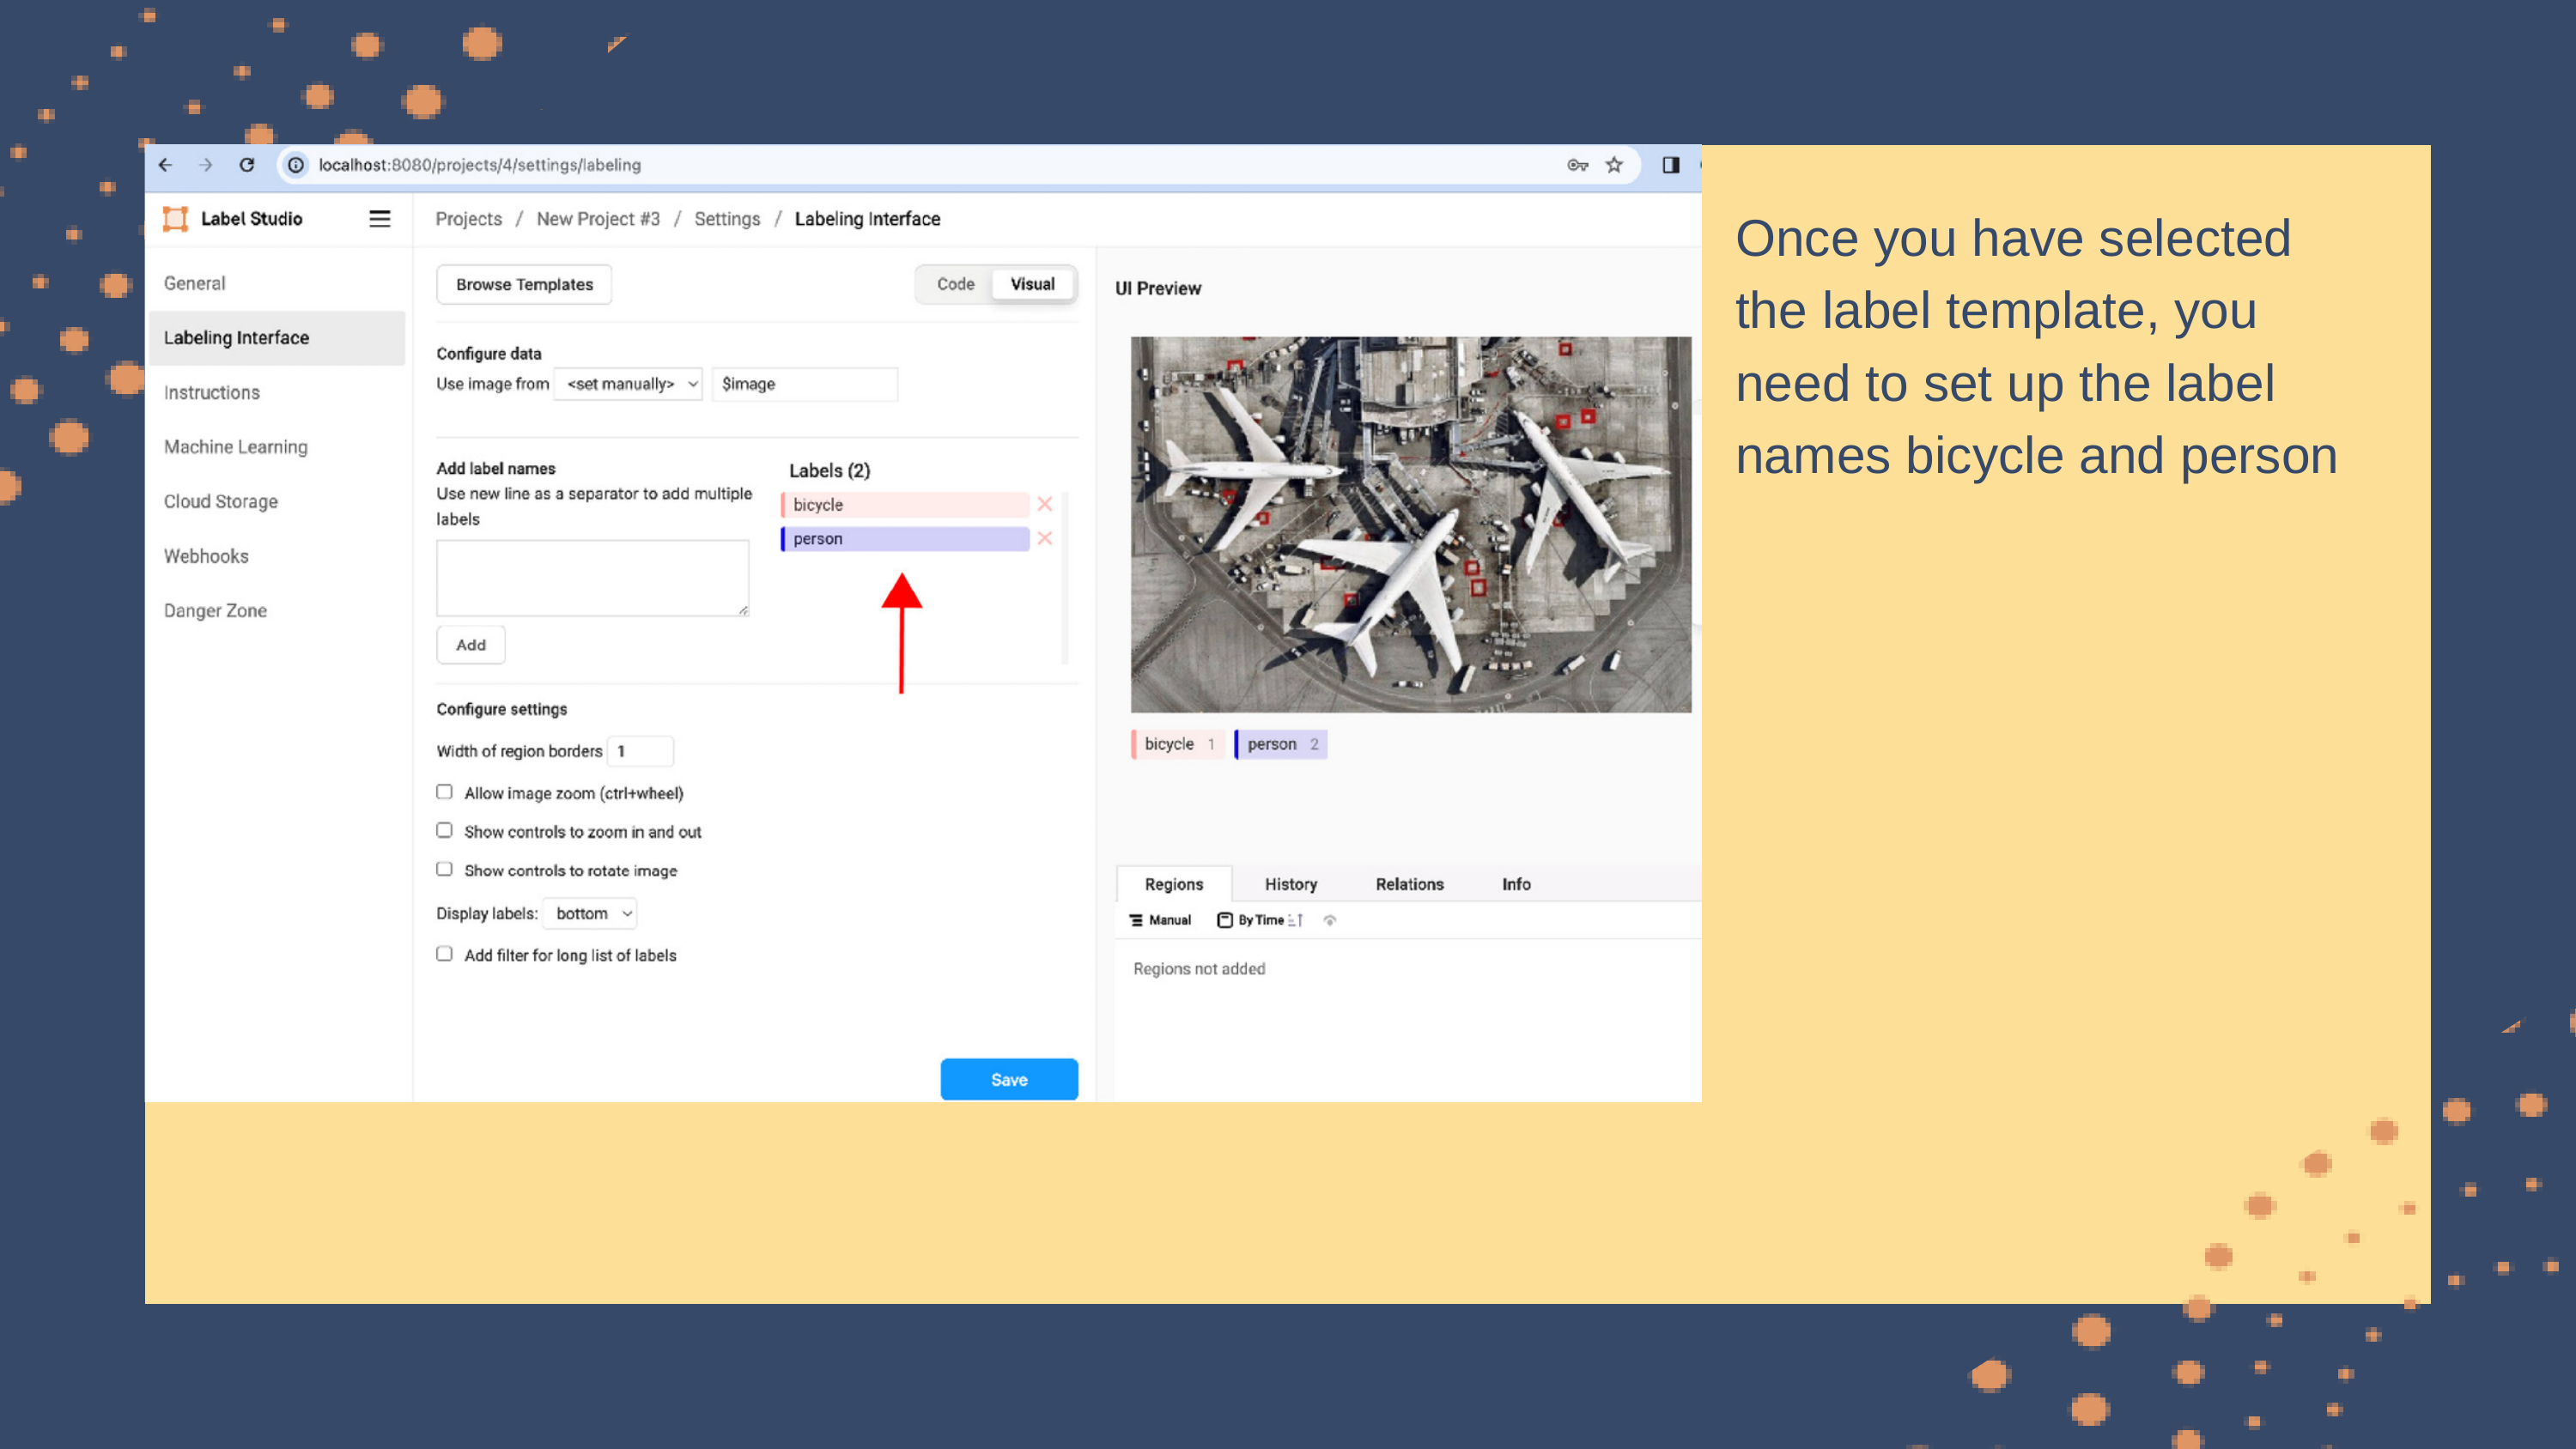

Once you have selected the label template, you need to set up the label names bicycle and person